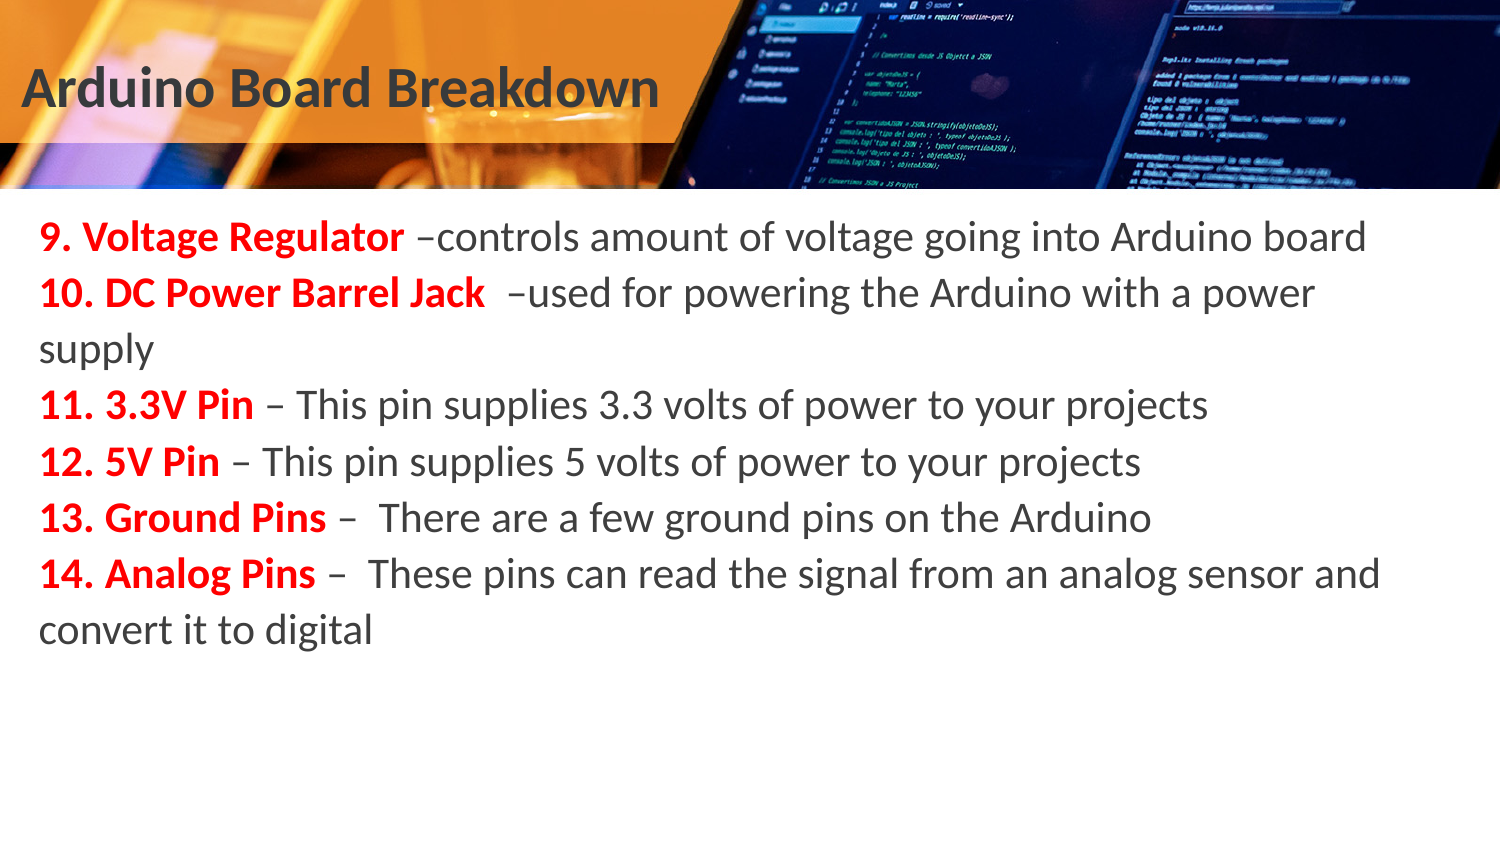

# Arduino Board Breakdown
9. Voltage Regulator –controls amount of voltage going into Arduino board
10. DC Power Barrel Jack  –used for powering the Arduino with a power supply
11. 3.3V Pin – This pin supplies 3.3 volts of power to your projects
12. 5V Pin – This pin supplies 5 volts of power to your projects
13. Ground Pins –  There are a few ground pins on the Arduino
14. Analog Pins –  These pins can read the signal from an analog sensor and convert it to digital